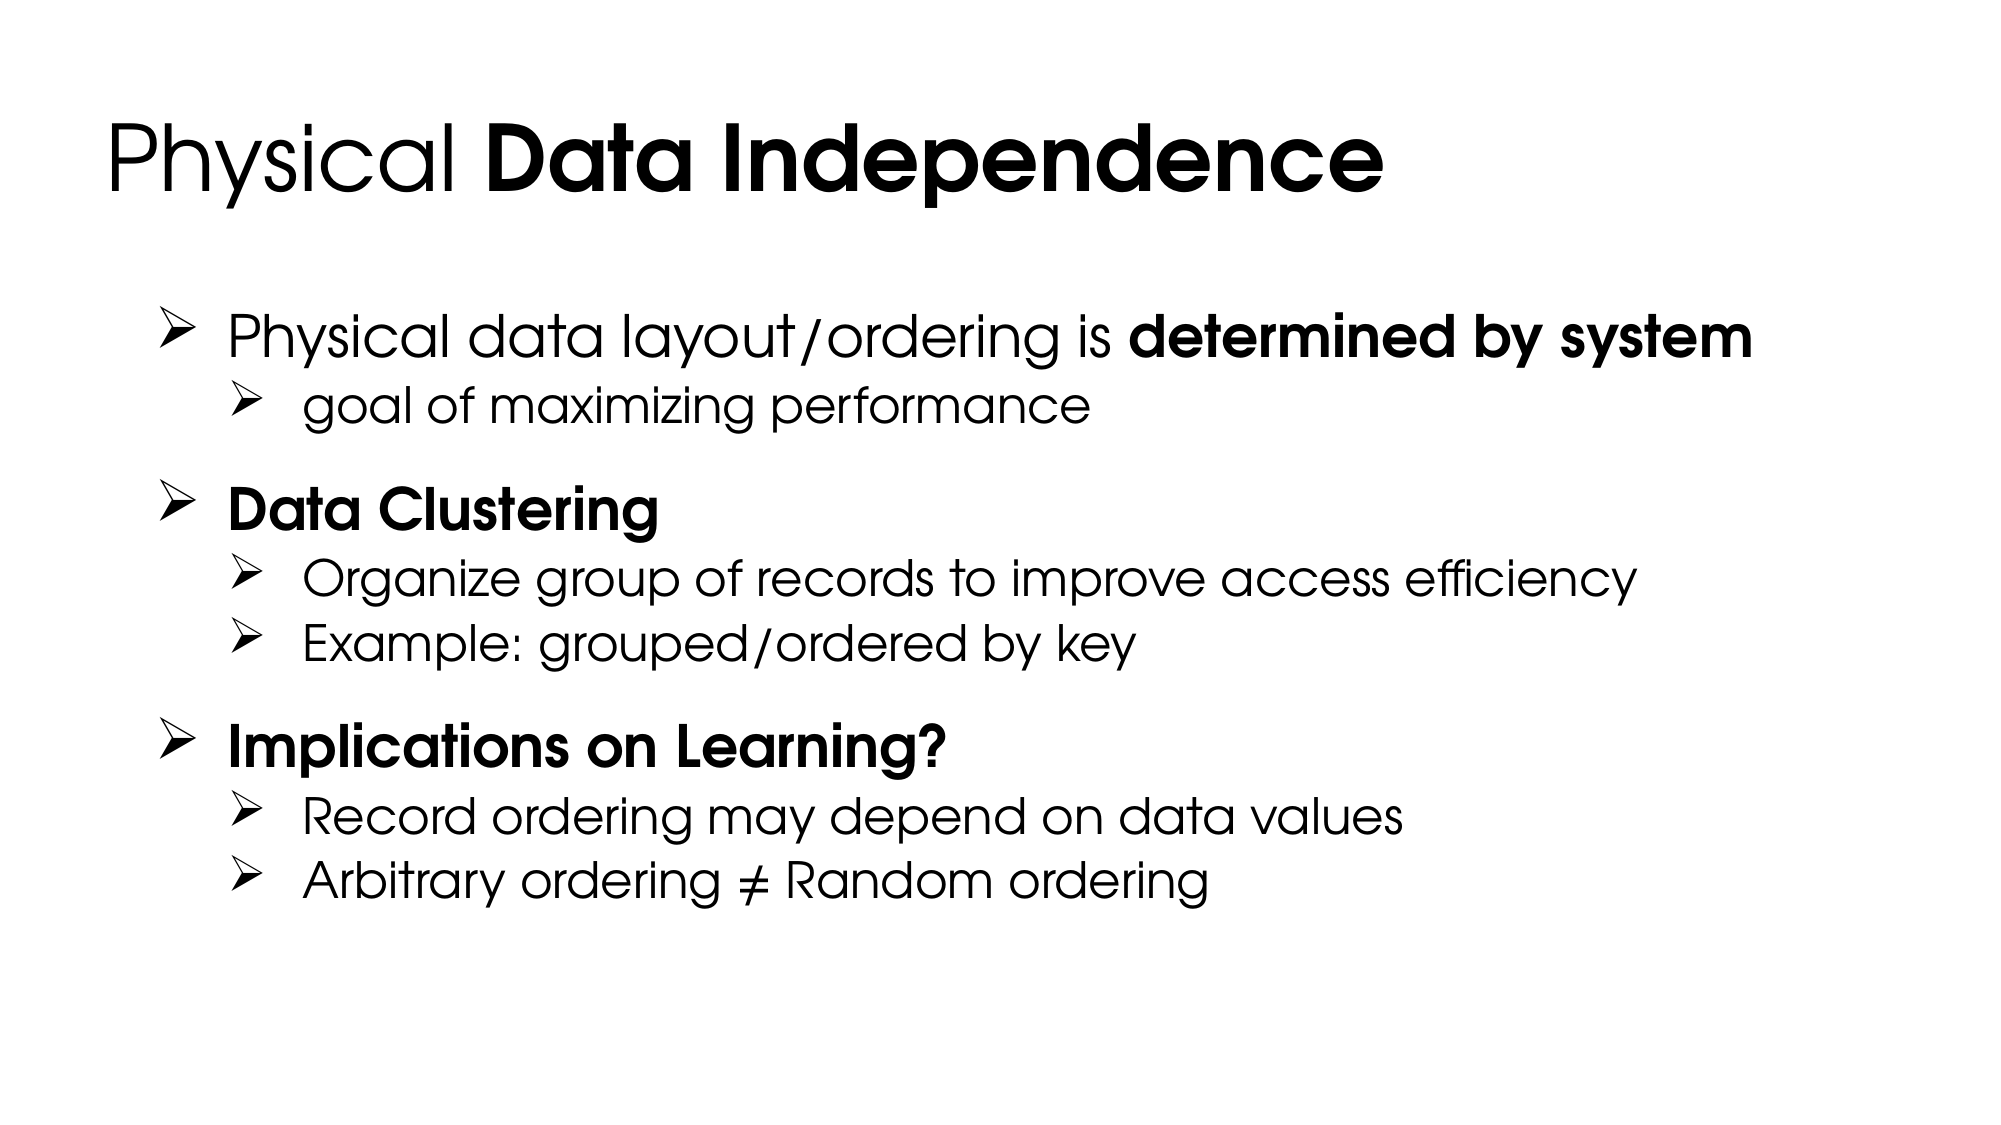

# Physical Data Independence
Physical data layout/ordering is determined by system
goal of maximizing performance
Data Clustering
Organize group of records to improve access efficiency
Example: grouped/ordered by key
Implications on Learning?
Record ordering may depend on data values
Arbitrary ordering ≠ Random ordering